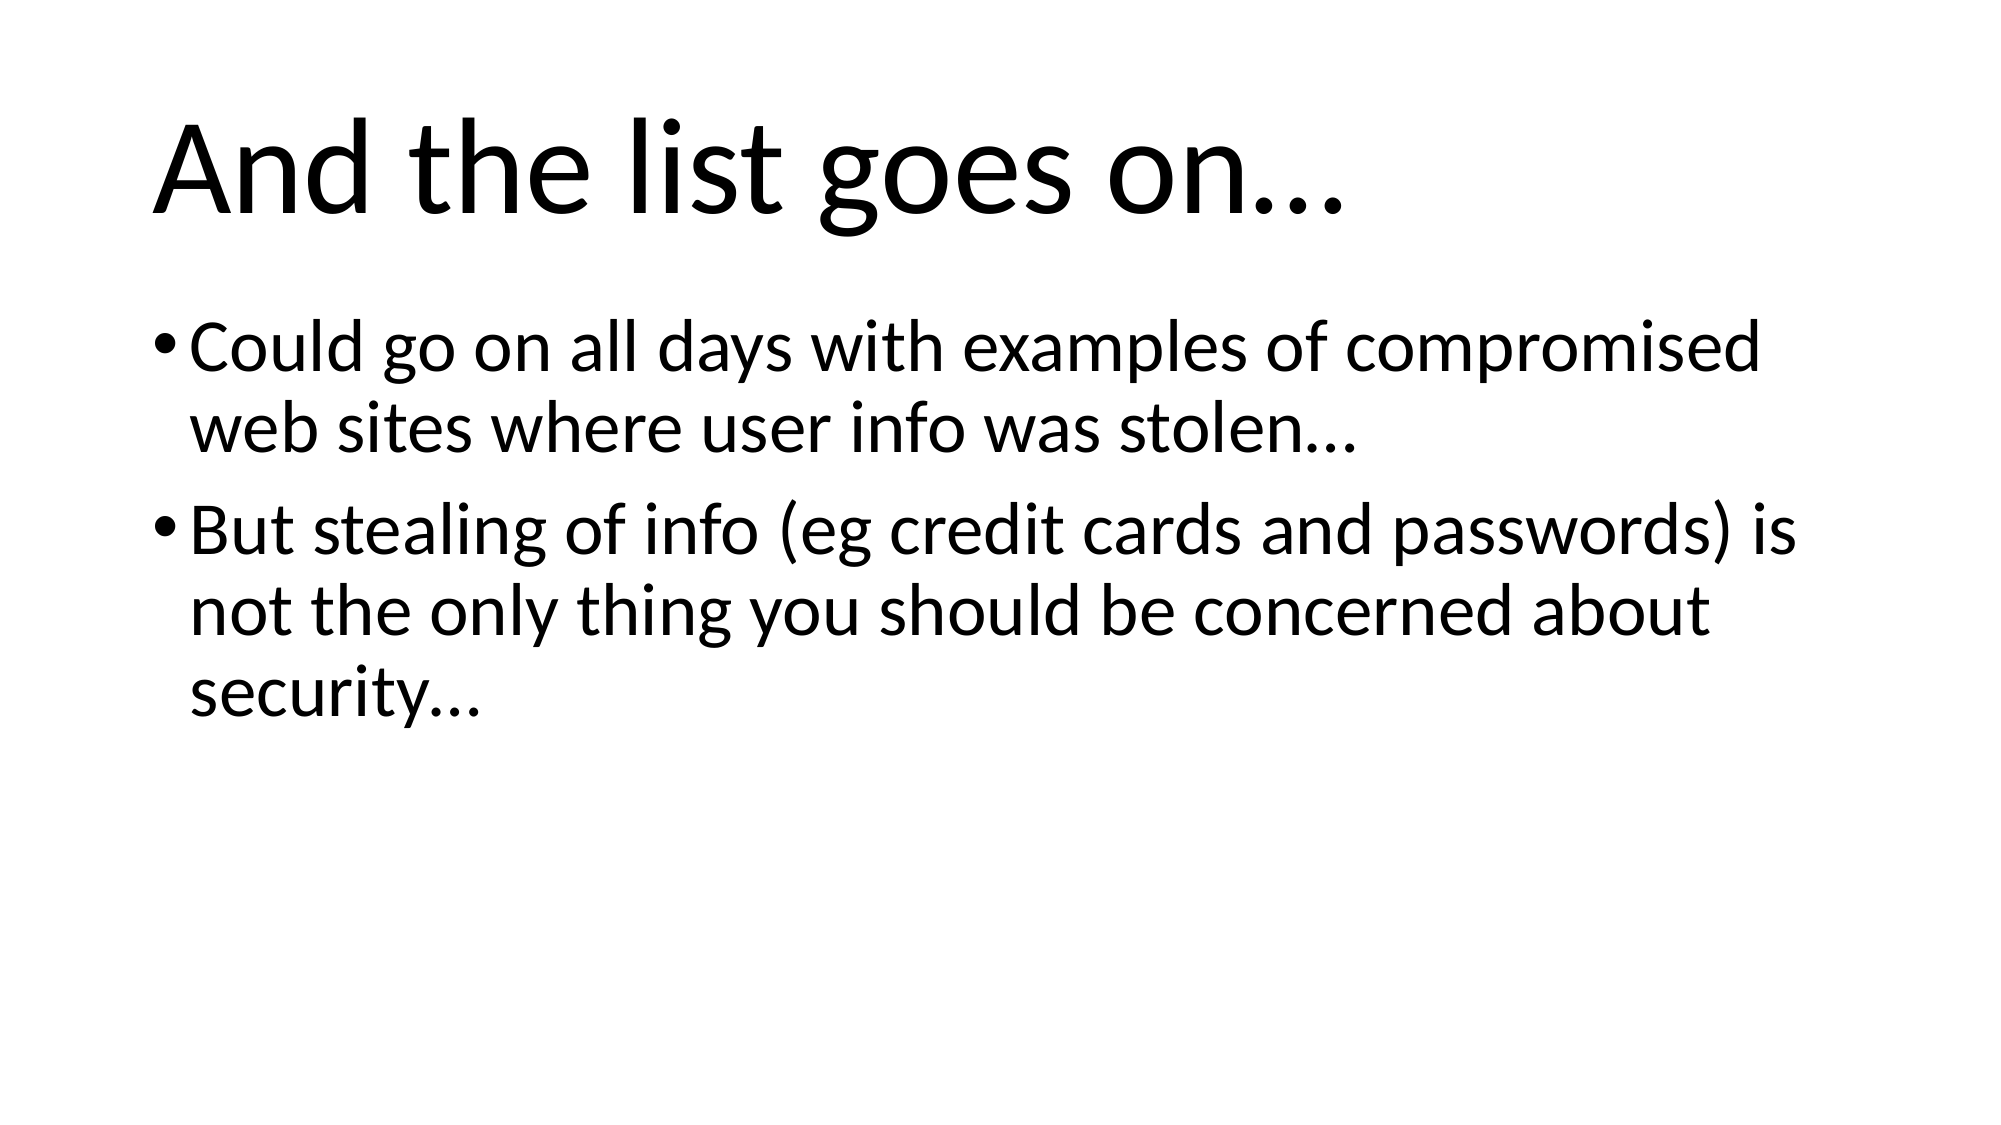

# And the list goes on…
Could go on all days with examples of compromised web sites where user info was stolen…
But stealing of info (eg credit cards and passwords) is not the only thing you should be concerned about security…